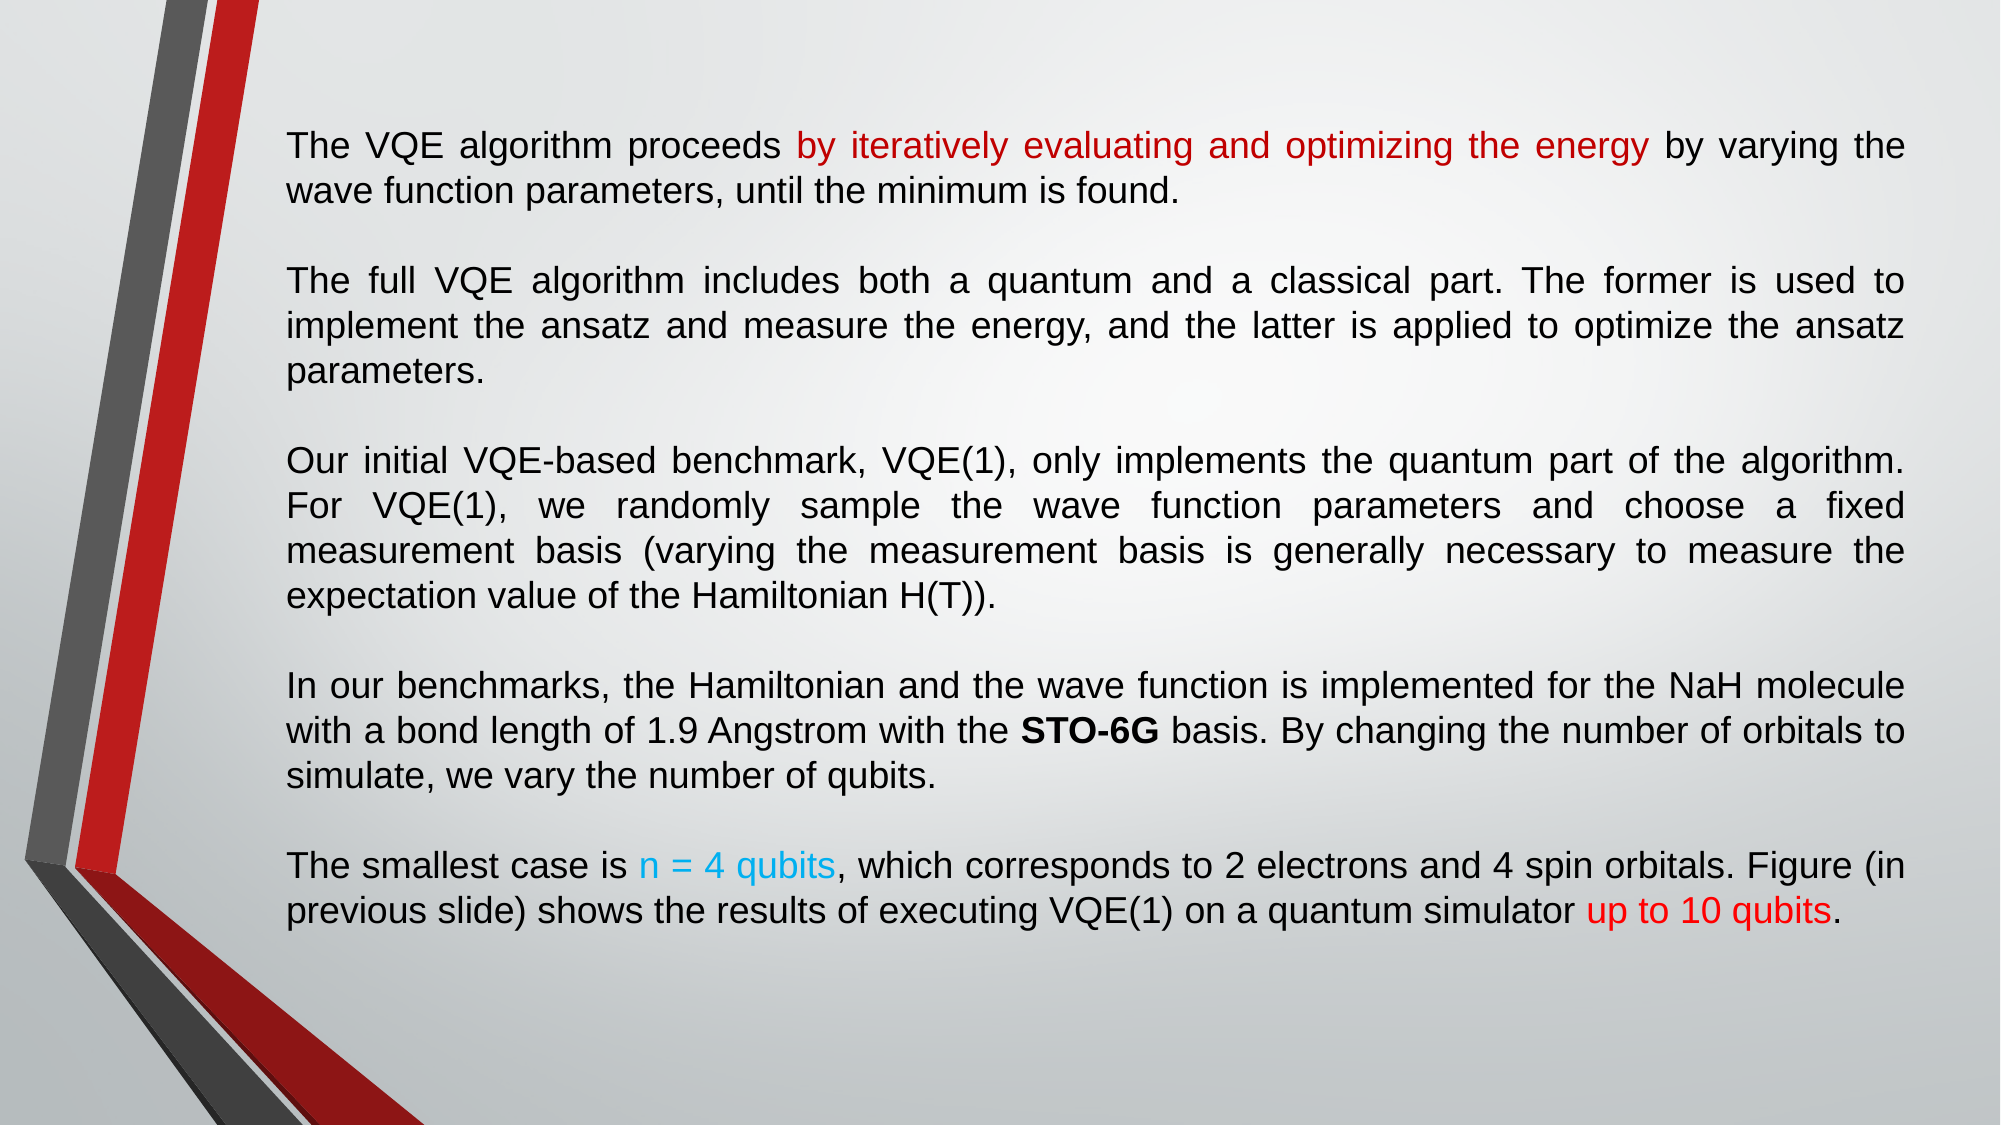

The VQE algorithm proceeds by iteratively evaluating and optimizing the energy by varying the wave function parameters, until the minimum is found.

The full VQE algorithm includes both a quantum and a classical part. The former is used to implement the ansatz and measure the energy, and the latter is applied to optimize the ansatz parameters.

Our initial VQE-based benchmark, VQE(1), only implements the quantum part of the algorithm. For VQE(1), we randomly sample the wave function parameters and choose a fixed measurement basis (varying the measurement basis is generally necessary to measure the expectation value of the Hamiltonian H(T)).

In our benchmarks, the Hamiltonian and the wave function is implemented for the NaH molecule with a bond length of 1.9 Angstrom with the STO-6G basis. By changing the number of orbitals to simulate, we vary the number of qubits.

The smallest case is n = 4 qubits, which corresponds to 2 electrons and 4 spin orbitals. Figure (in previous slide) shows the results of executing VQE(1) on a quantum simulator up to 10 qubits.